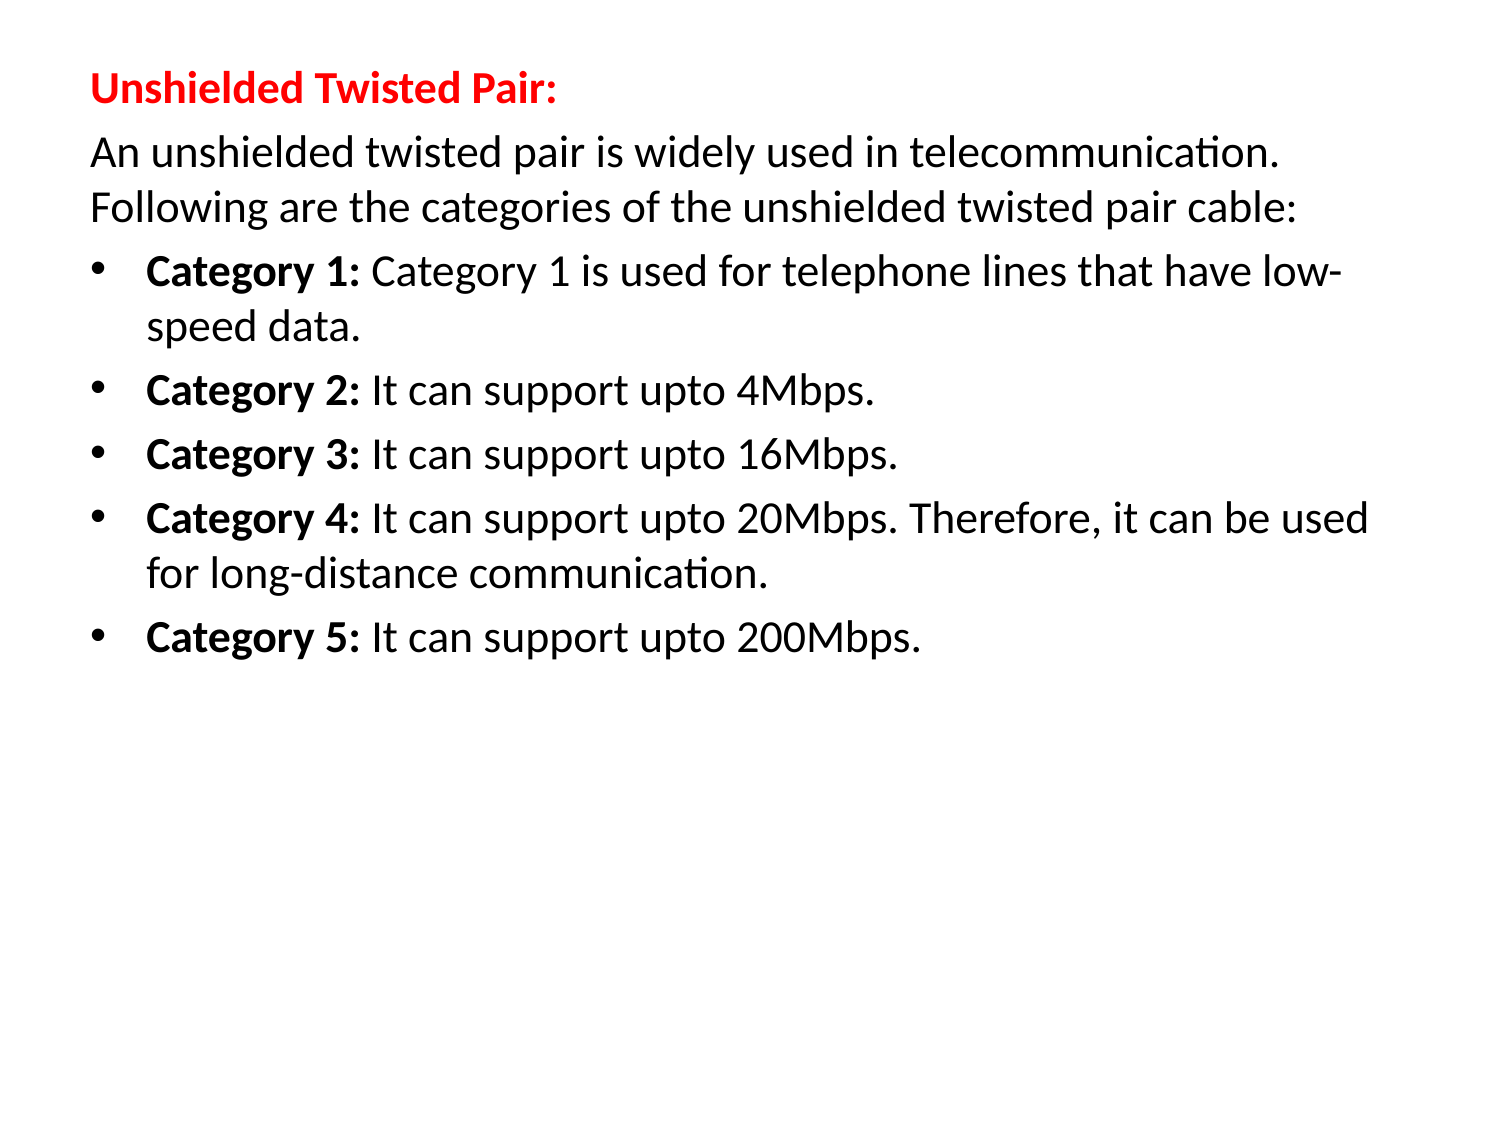

Unshielded Twisted Pair:
An unshielded twisted pair is widely used in telecommunication. Following are the categories of the unshielded twisted pair cable:
Category 1: Category 1 is used for telephone lines that have low-speed data.
Category 2: It can support upto 4Mbps.
Category 3: It can support upto 16Mbps.
Category 4: It can support upto 20Mbps. Therefore, it can be used for long-distance communication.
Category 5: It can support upto 200Mbps.